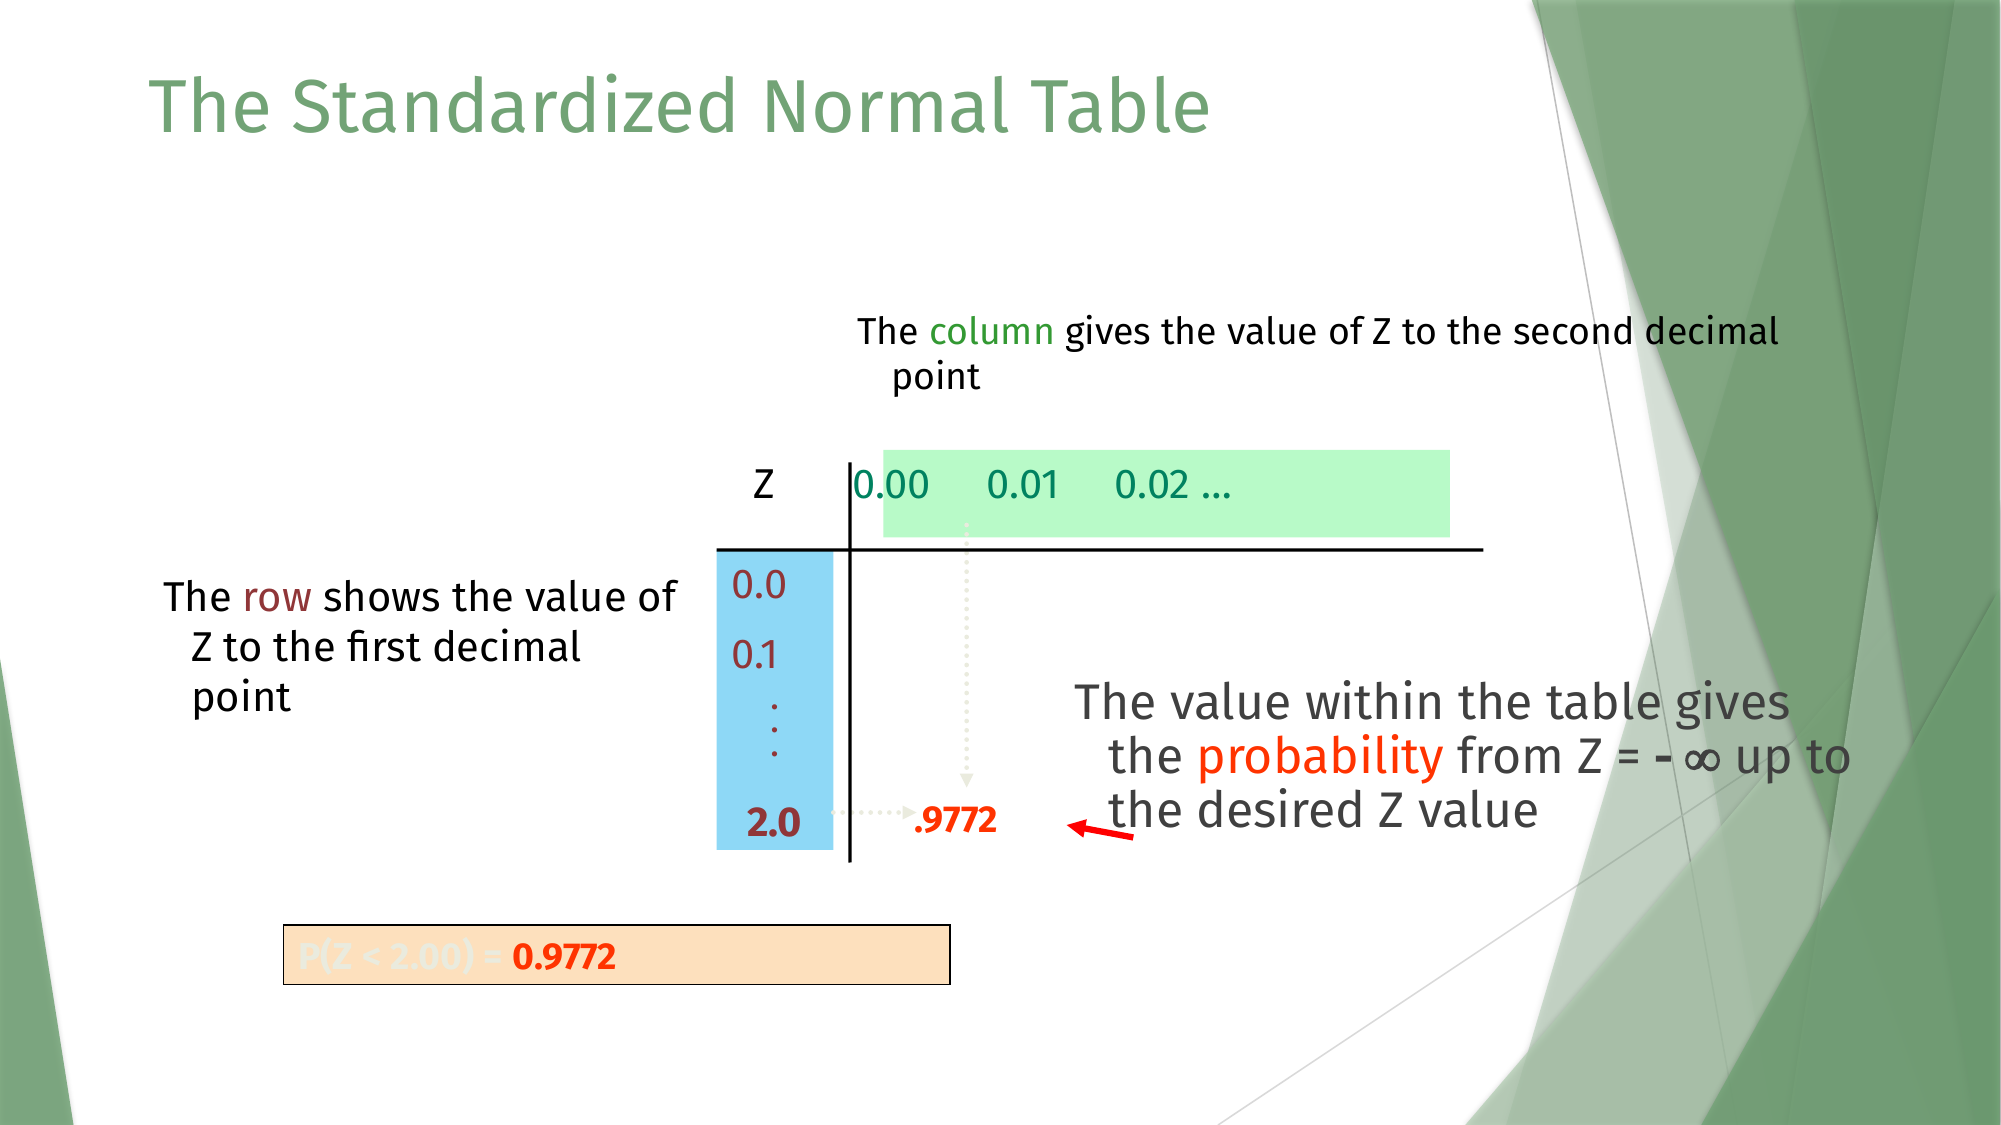

The Standardized Normal Table
      The column gives the value of Z to the second decimal point
  Z       0.00     0.01     0.02 …

0.0
0.1

      The row shows the value of Z to the first decimal point
      The value within the table gives the probability from Z = − ∞ up to the desired Z value
.
.
.
2.0
.9772

P(Z < 2.00) = 0.9772
2.0